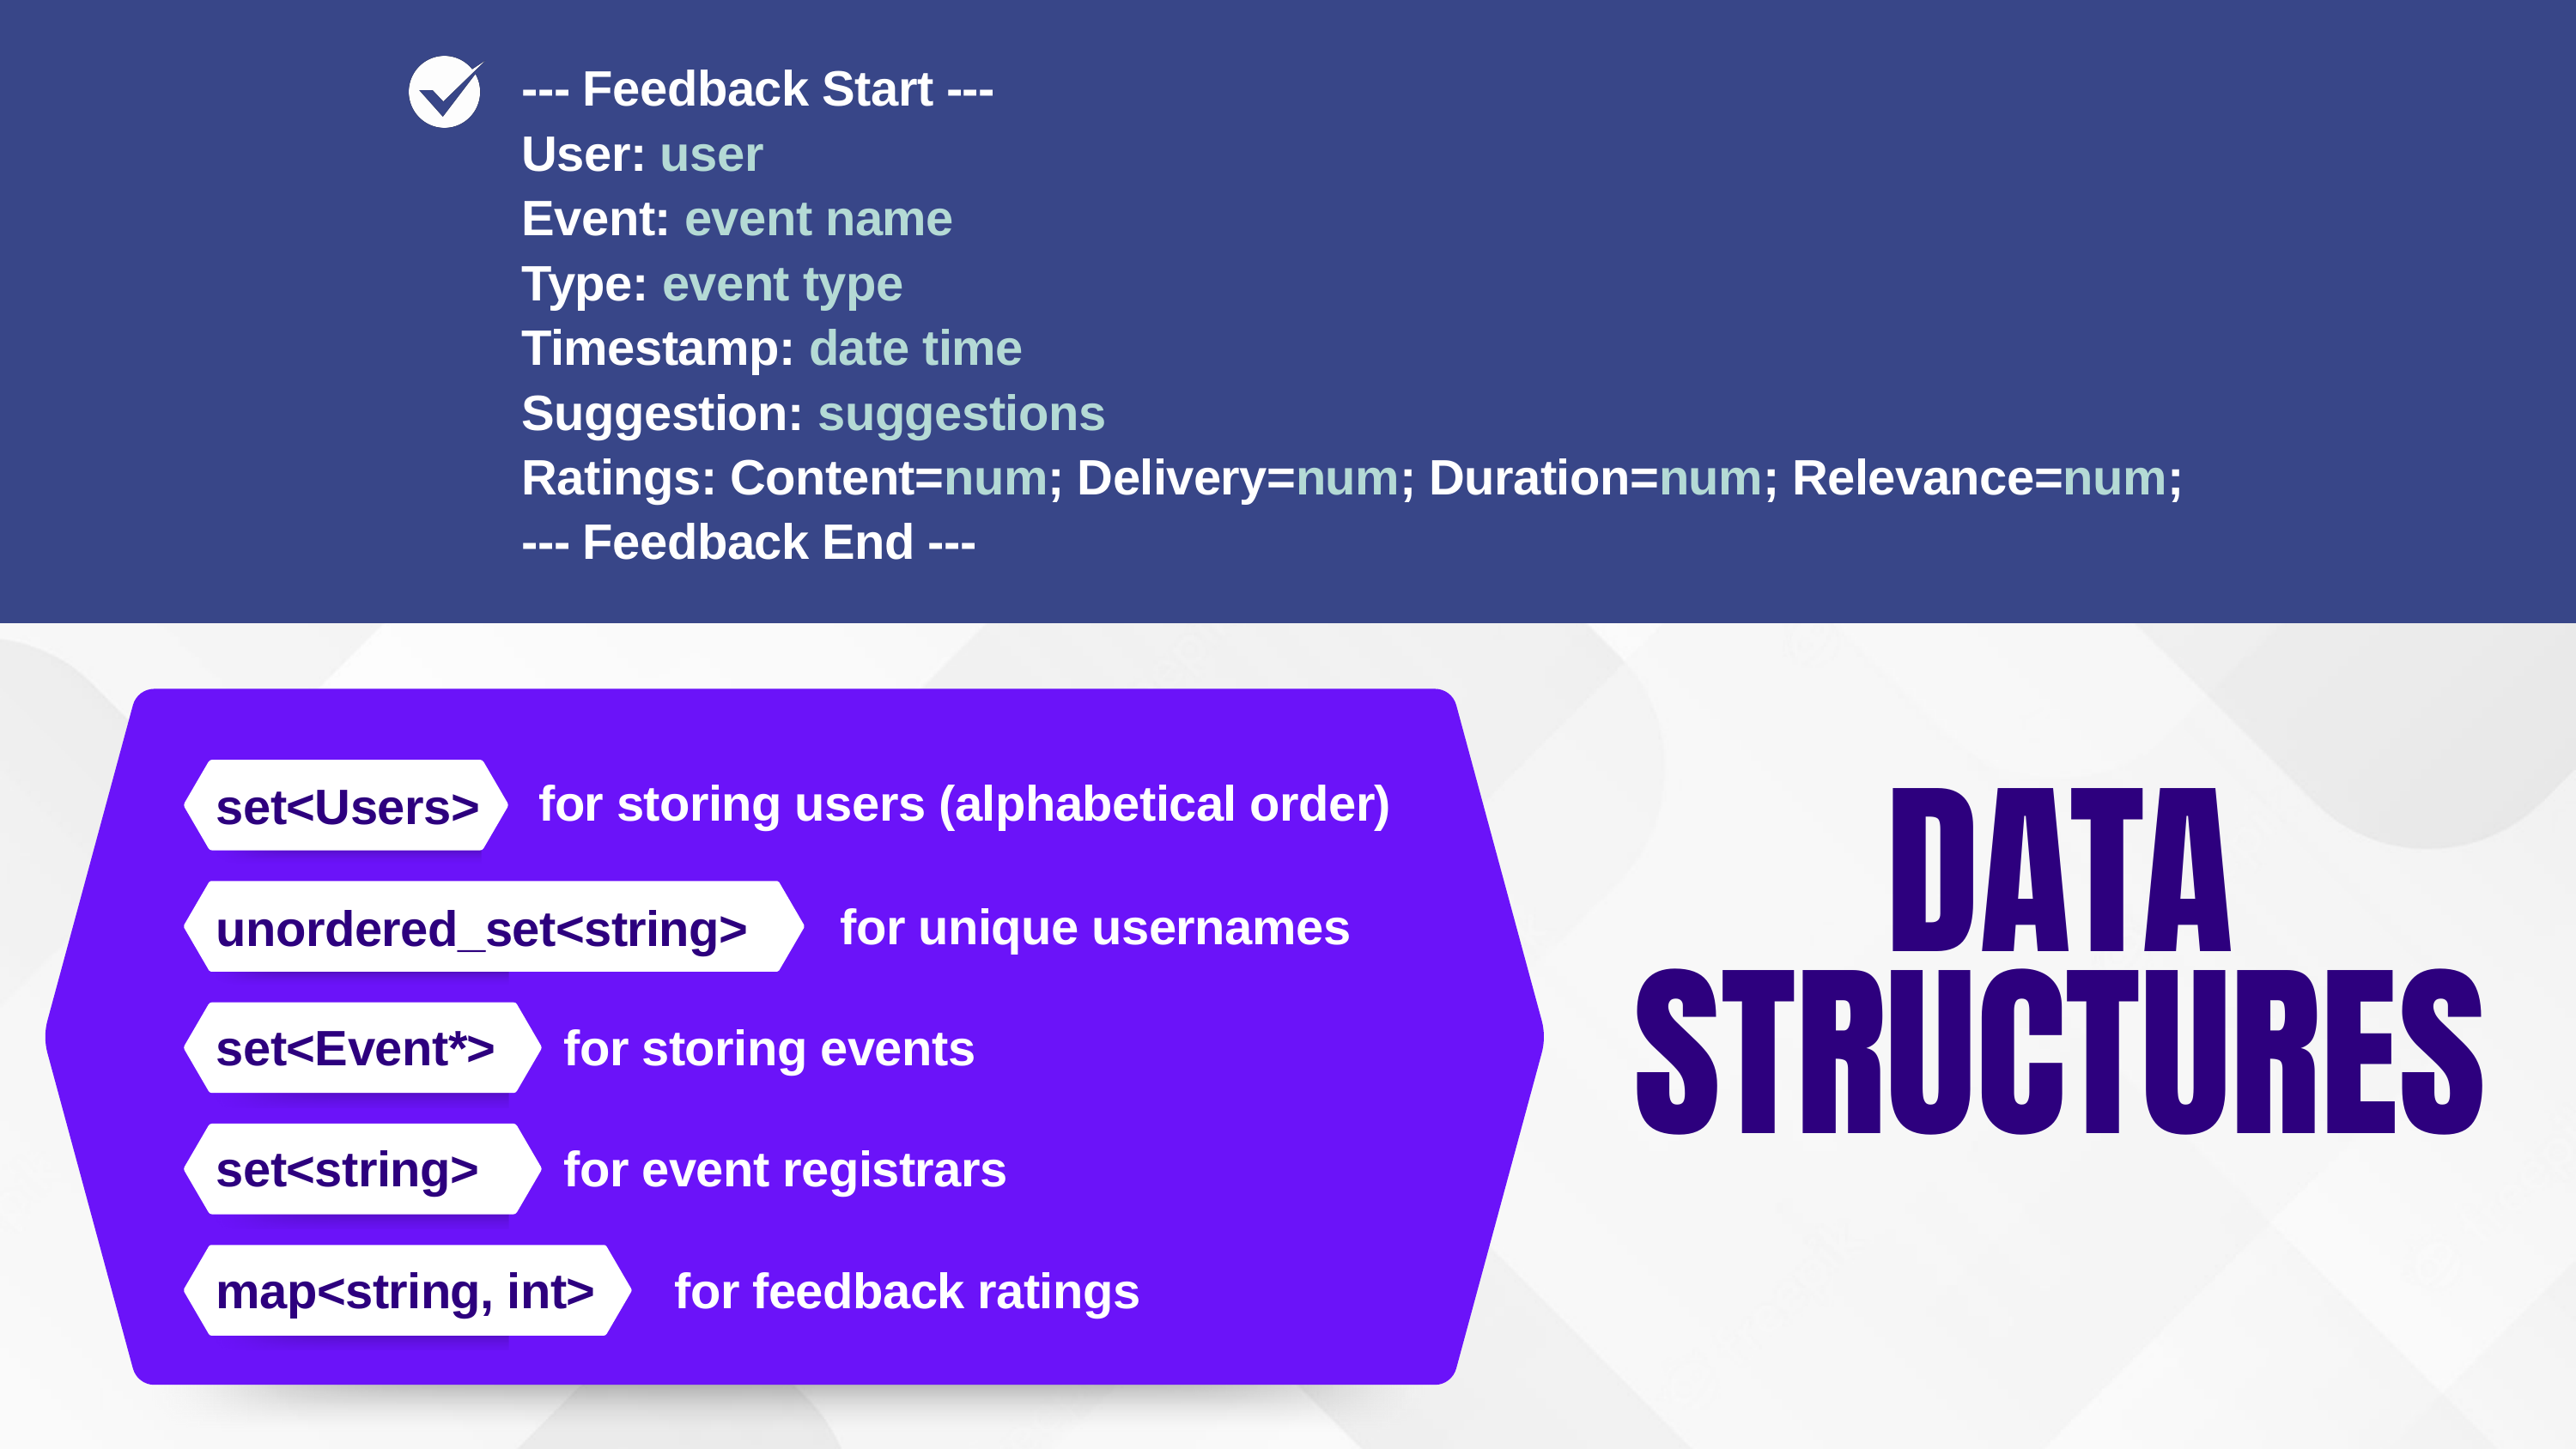

--- Feedback Start ---
User: user
Event: event name
Type: event type
Timestamp: date time
Suggestion: suggestions
Ratings: Content=num; Delivery=num; Duration=num; Relevance=num;
--- Feedback End ---

for storing users (alphabetical order)
set<Users>
DATA STRUCTURES

for unique usernames
unordered_set<string>

set<Event*>
for storing events

set<string>
for event registrars

map<string, int>
for feedback ratings